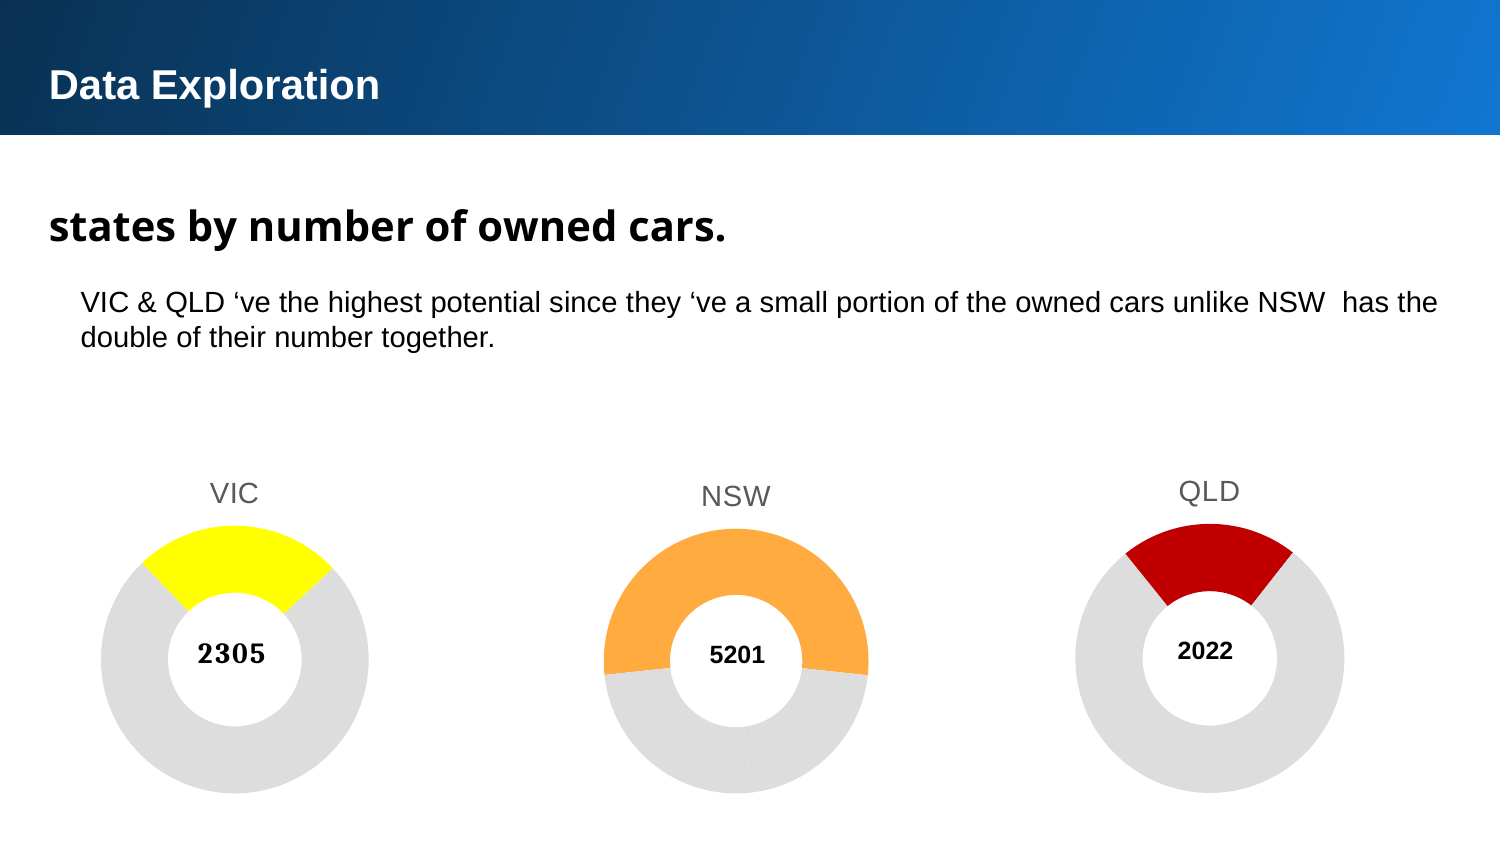

Data Exploration
states by number of owned cars.
VIC & QLD ‘ve the highest potential since they ‘ve a small portion of the owned cars unlike NSW  has the double of their number together.

### Chart: QLD

| Category | Total |
|---|---|
| NSW | 10125.0 |
| QLD | 4057.0 |
| VIC | 4788.0 |

### Chart: VIC

| Category | Total |
|---|---|
| NSW | 10125.0 |
| QLD | 4057.0 |
| VIC | 4788.0 |

### Chart: NSW

| Category | Total |
|---|---|
| NSW | 10125.0 |
| QLD | 4057.0 |
| VIC | 4788.0 |
2305
2022
5201